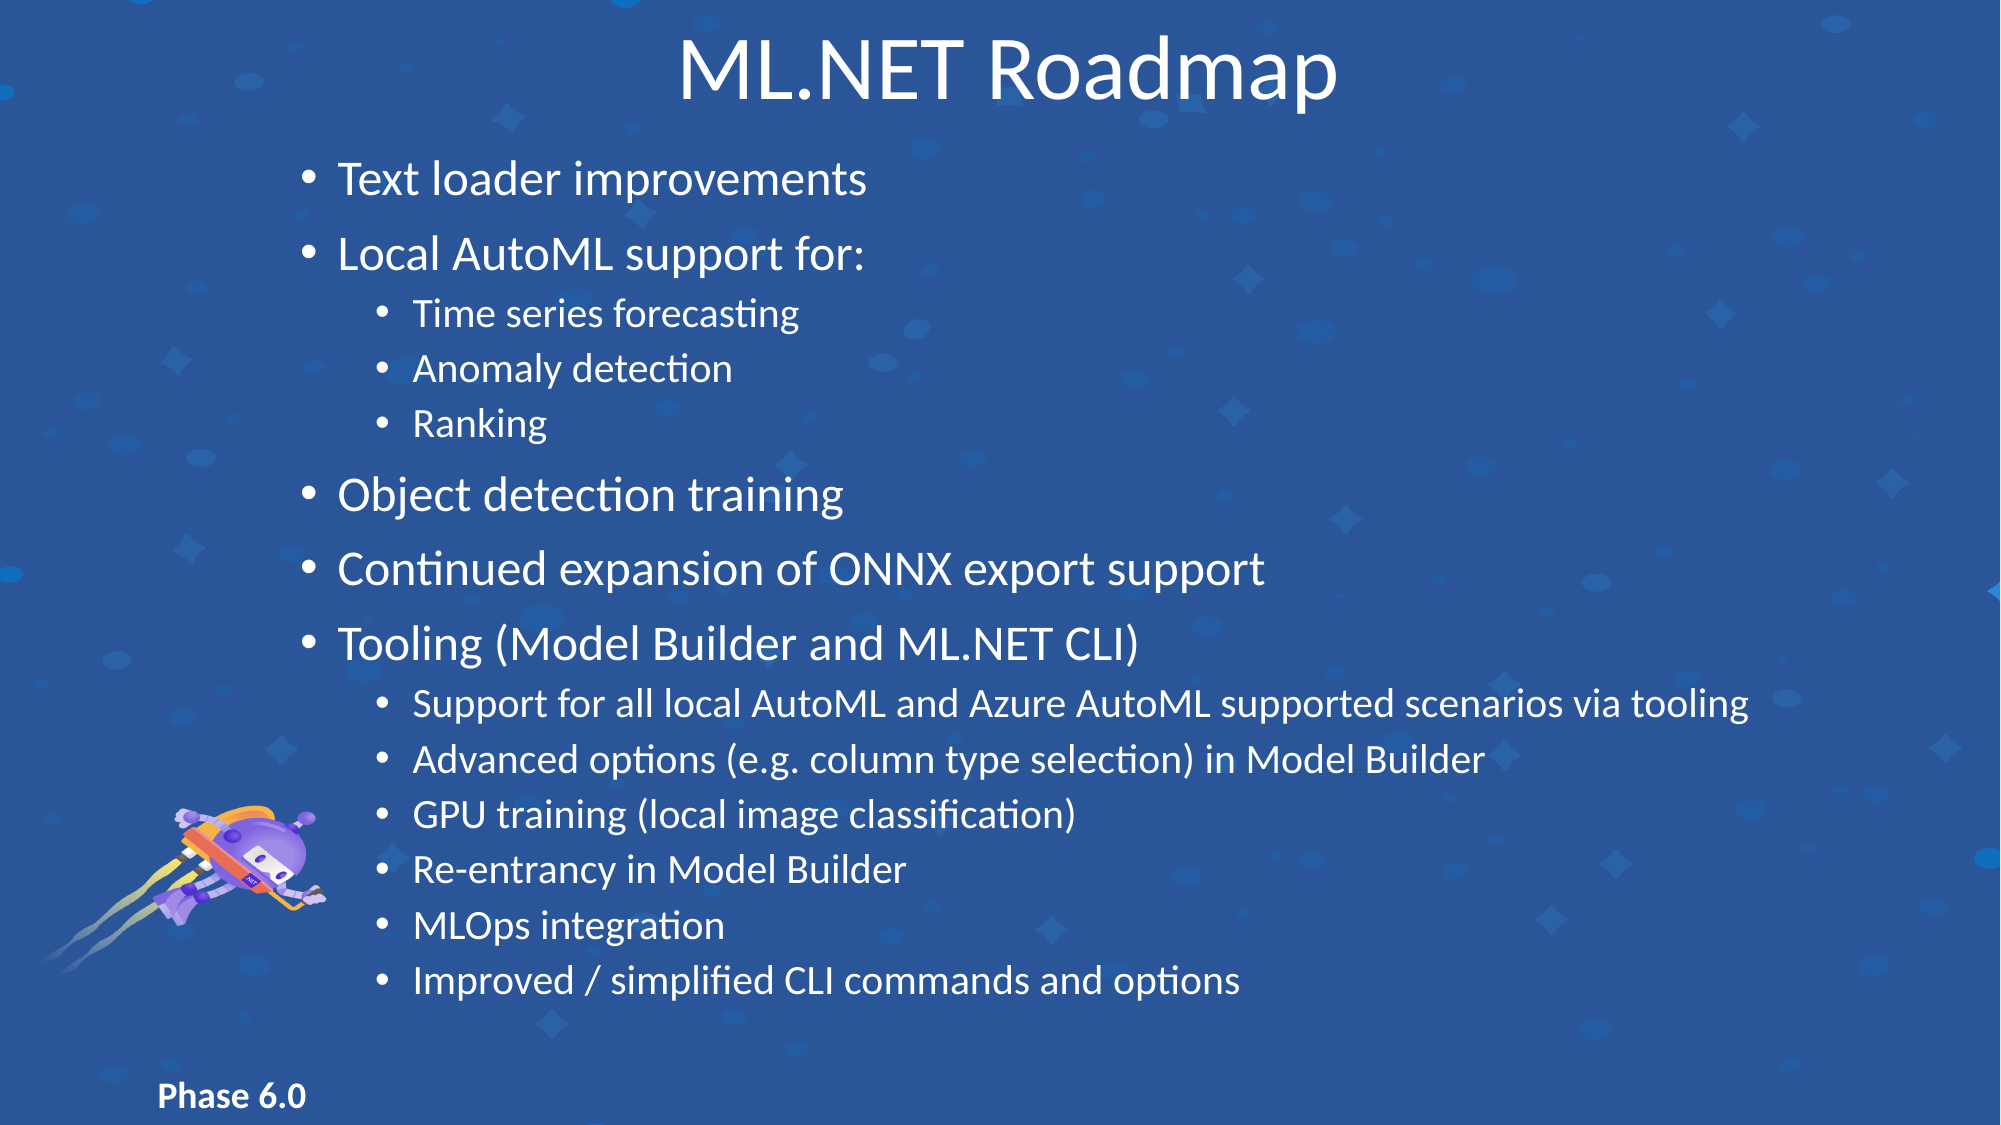

ML.NET Roadmap
Text loader improvements
Local AutoML support for:
Time series forecasting
Anomaly detection
Ranking
Object detection training
Continued expansion of ONNX export support
Tooling (Model Builder and ML.NET CLI)
Support for all local AutoML and Azure AutoML supported scenarios via tooling
Advanced options (e.g. column type selection) in Model Builder
GPU training (local image classification)
Re-entrancy in Model Builder
MLOps integration
Improved / simplified CLI commands and options
Phase 6.0